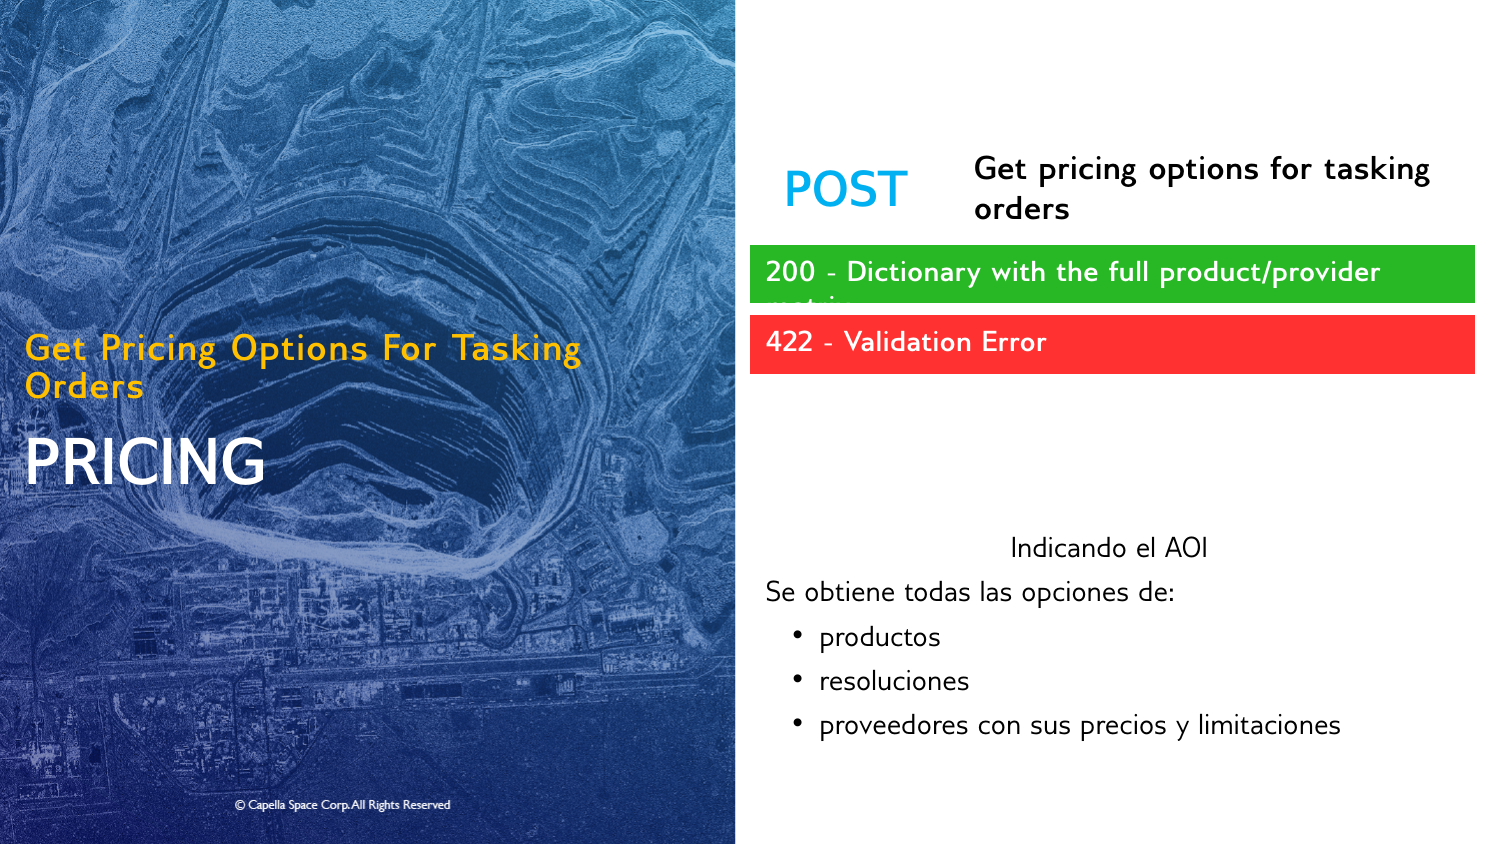

Get pricing options for tasking orders
POST

200 - Dictionary with the full product/provider matrix

422 - Validation Error
Get Pricing Options For Tasking Orders
PRICING
Indicando el AOI
Se obtiene todas las opciones de:
productos
resoluciones
proveedores con sus precios y limitaciones